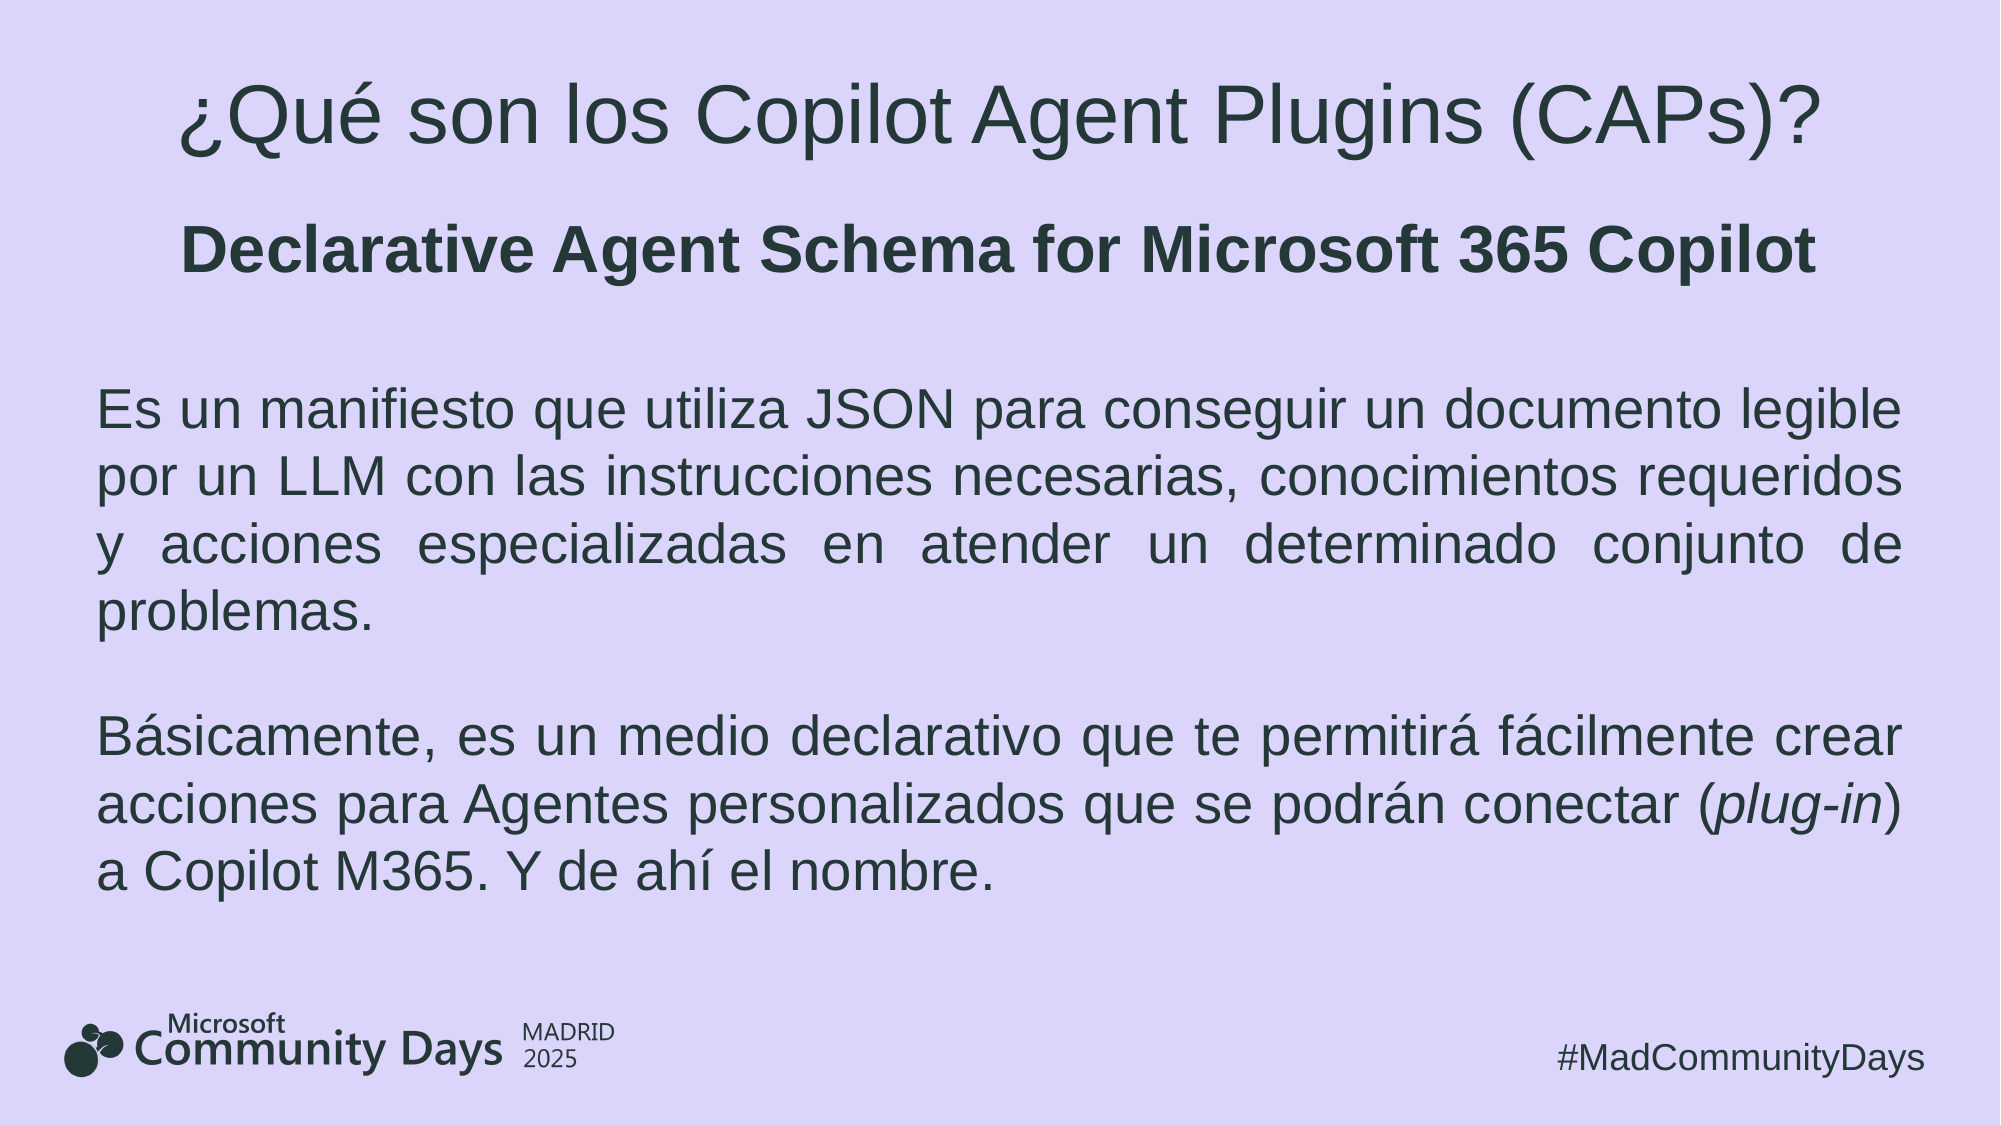

# ¿Qué son los Copilot Agent Plugins (CAPs)?
Declarative Agent Schema for Microsoft 365 Copilot
Es un manifiesto que utiliza JSON para conseguir un documento legible por un LLM con las instrucciones necesarias, conocimientos requeridos y acciones especializadas en atender un determinado conjunto de problemas.
Básicamente, es un medio declarativo que te permitirá fácilmente crear acciones para Agentes personalizados que se podrán conectar (plug-in) a Copilot M365. Y de ahí el nombre.